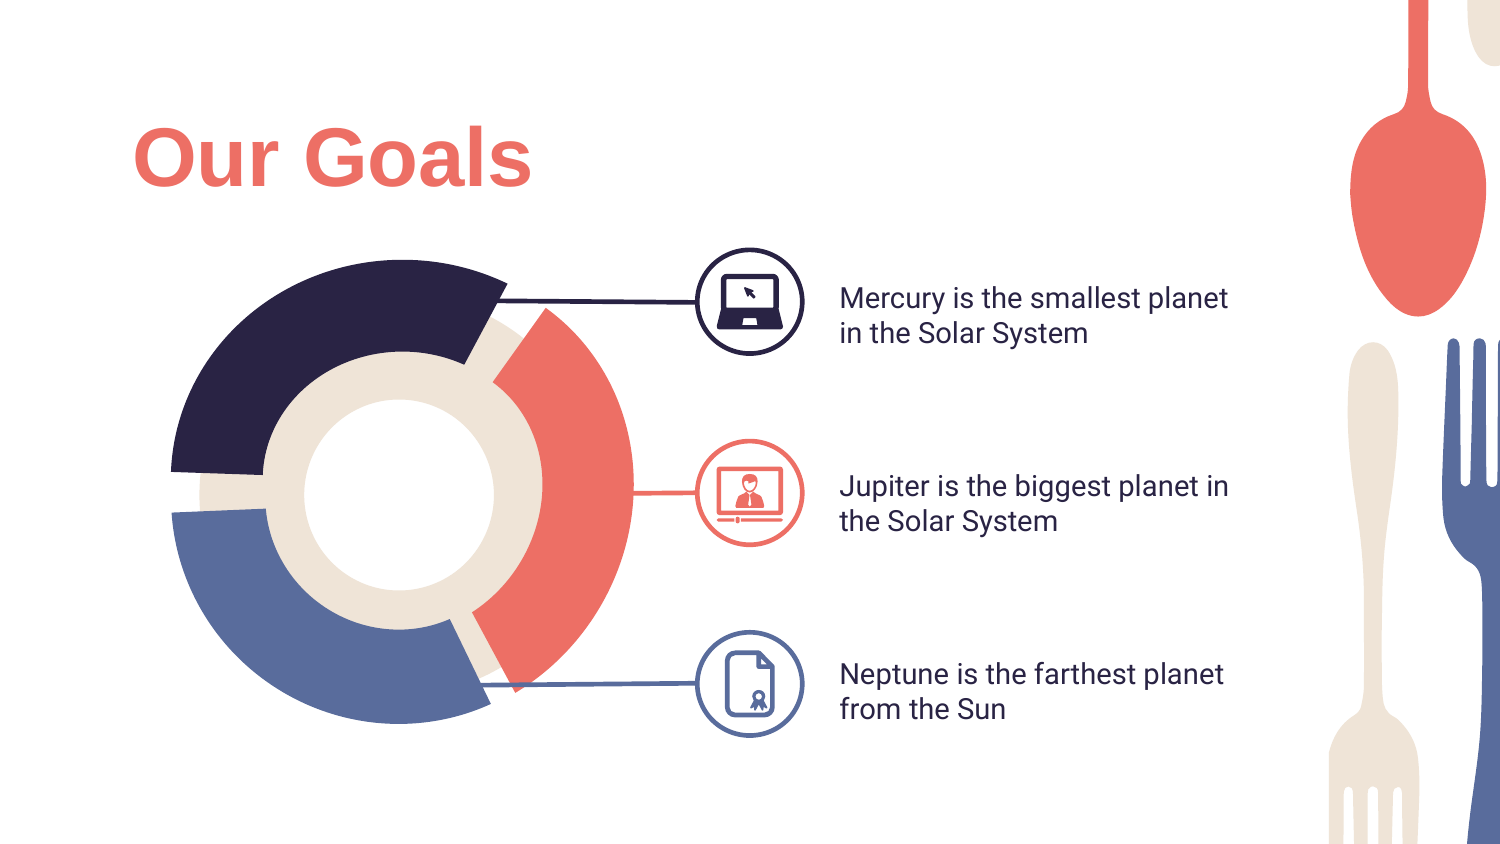

# Our Goals

Mercury is the smallest planet in the Solar System

Jupiter is the biggest planet in the Solar System

Neptune is the farthest planet from the Sun